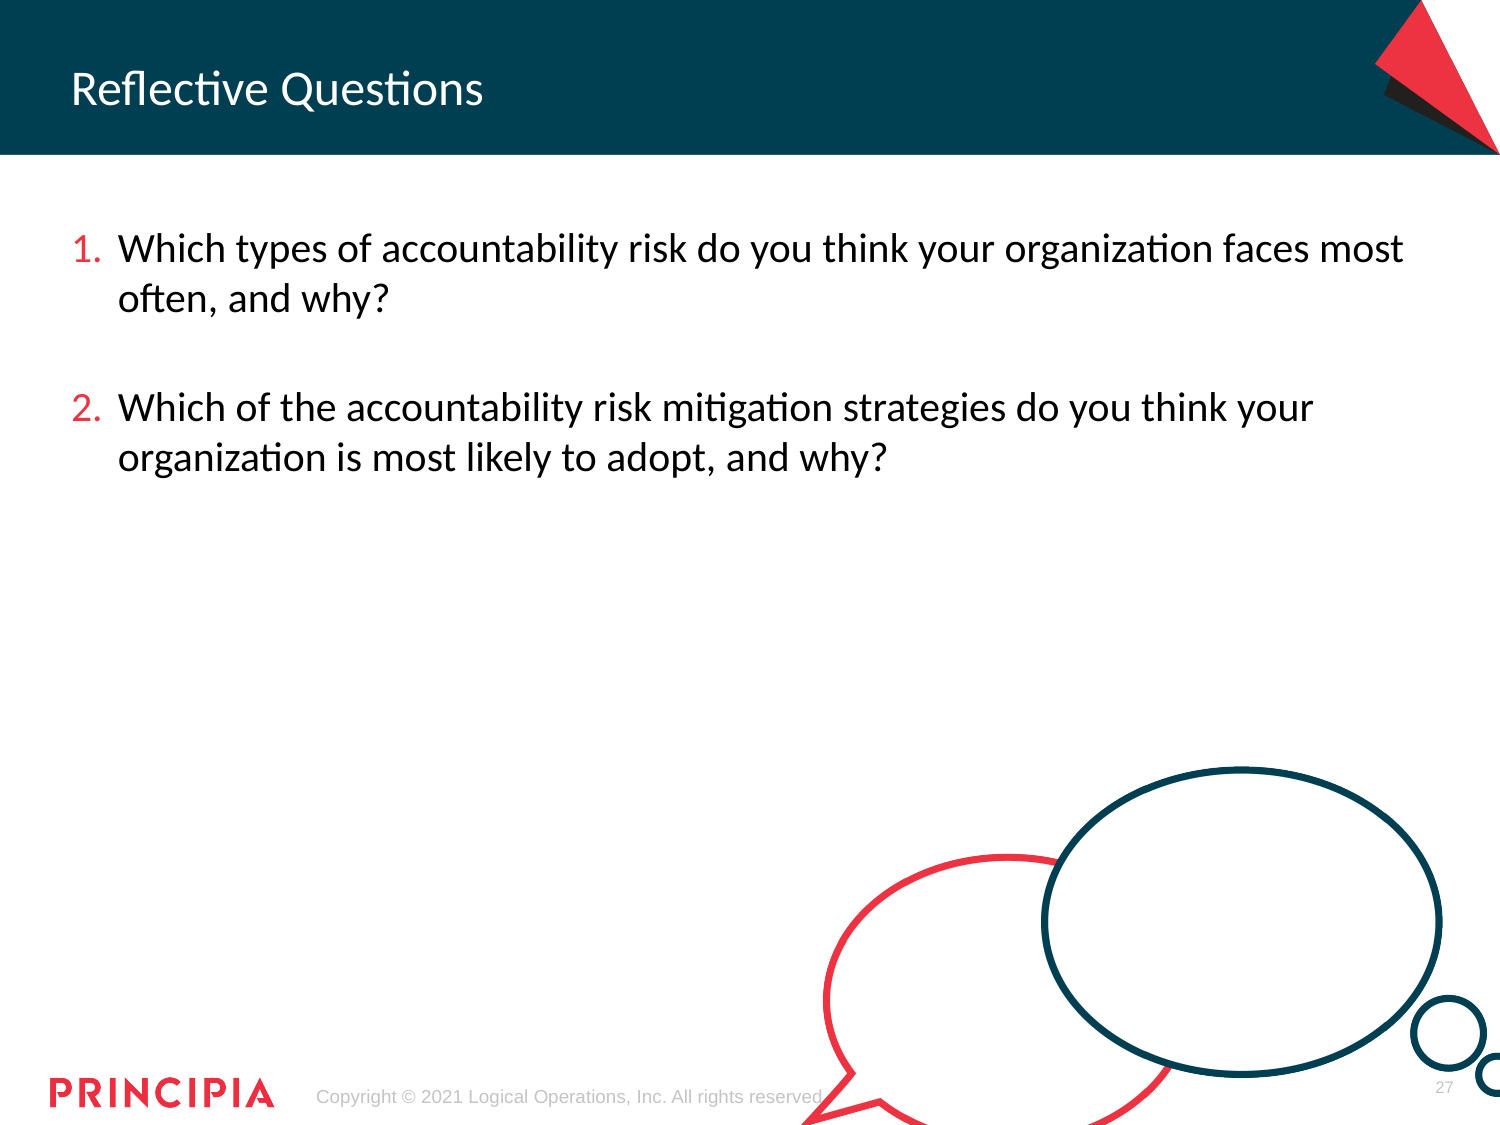

Which types of accountability risk do you think your organization faces most often, and why?
Which of the accountability risk mitigation strategies do you think your organization is most likely to adopt, and why?

27